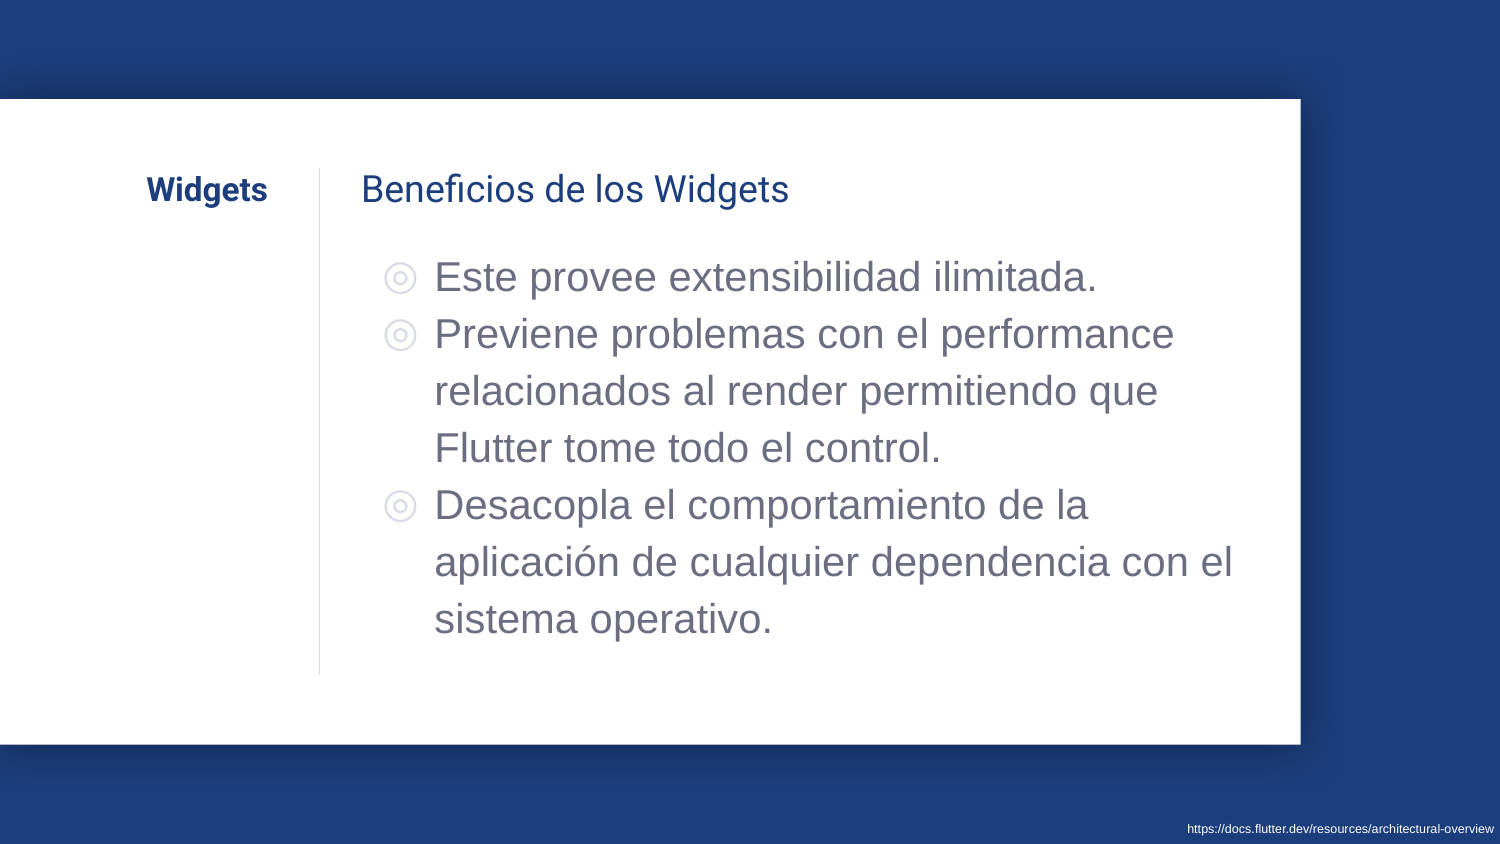

Beneficios de los Widgets
# Widgets
Este provee extensibilidad ilimitada.
Previene problemas con el performance relacionados al render permitiendo que Flutter tome todo el control.
Desacopla el comportamiento de la aplicación de cualquier dependencia con el sistema operativo.
https://docs.flutter.dev/resources/architectural-overview